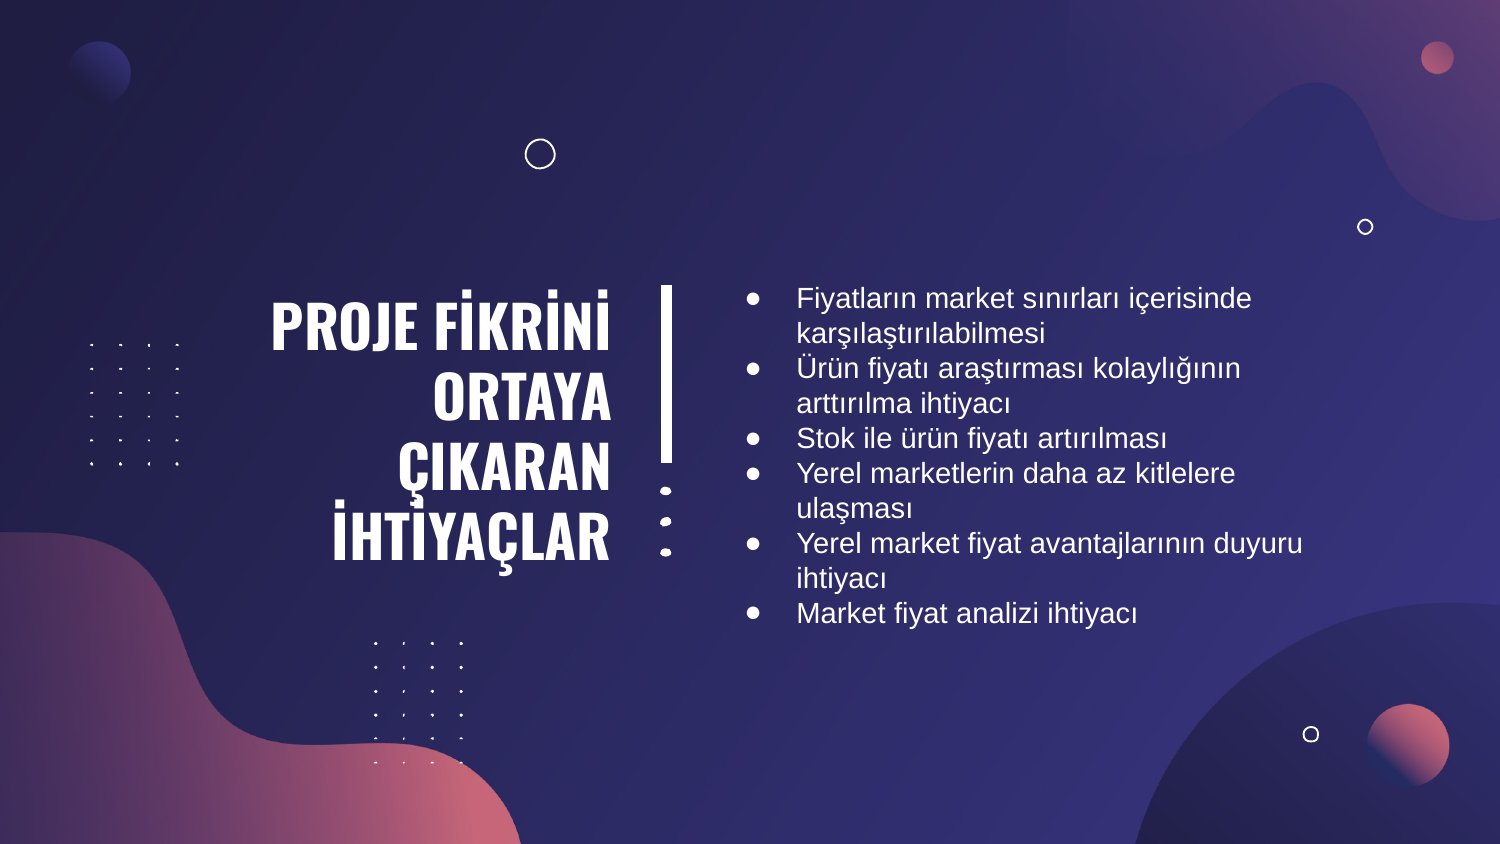

Fiyatların market sınırları içerisinde karşılaştırılabilmesi
Ürün fiyatı araştırması kolaylığının arttırılma ihtiyacı
Stok ile ürün fiyatı artırılması
Yerel marketlerin daha az kitlelere ulaşması
Yerel market fiyat avantajlarının duyuru ihtiyacı
Market fiyat analizi ihtiyacı
# PROJE FİKRİNİ ORTAYA ÇIKARAN İHTİYAÇLAR